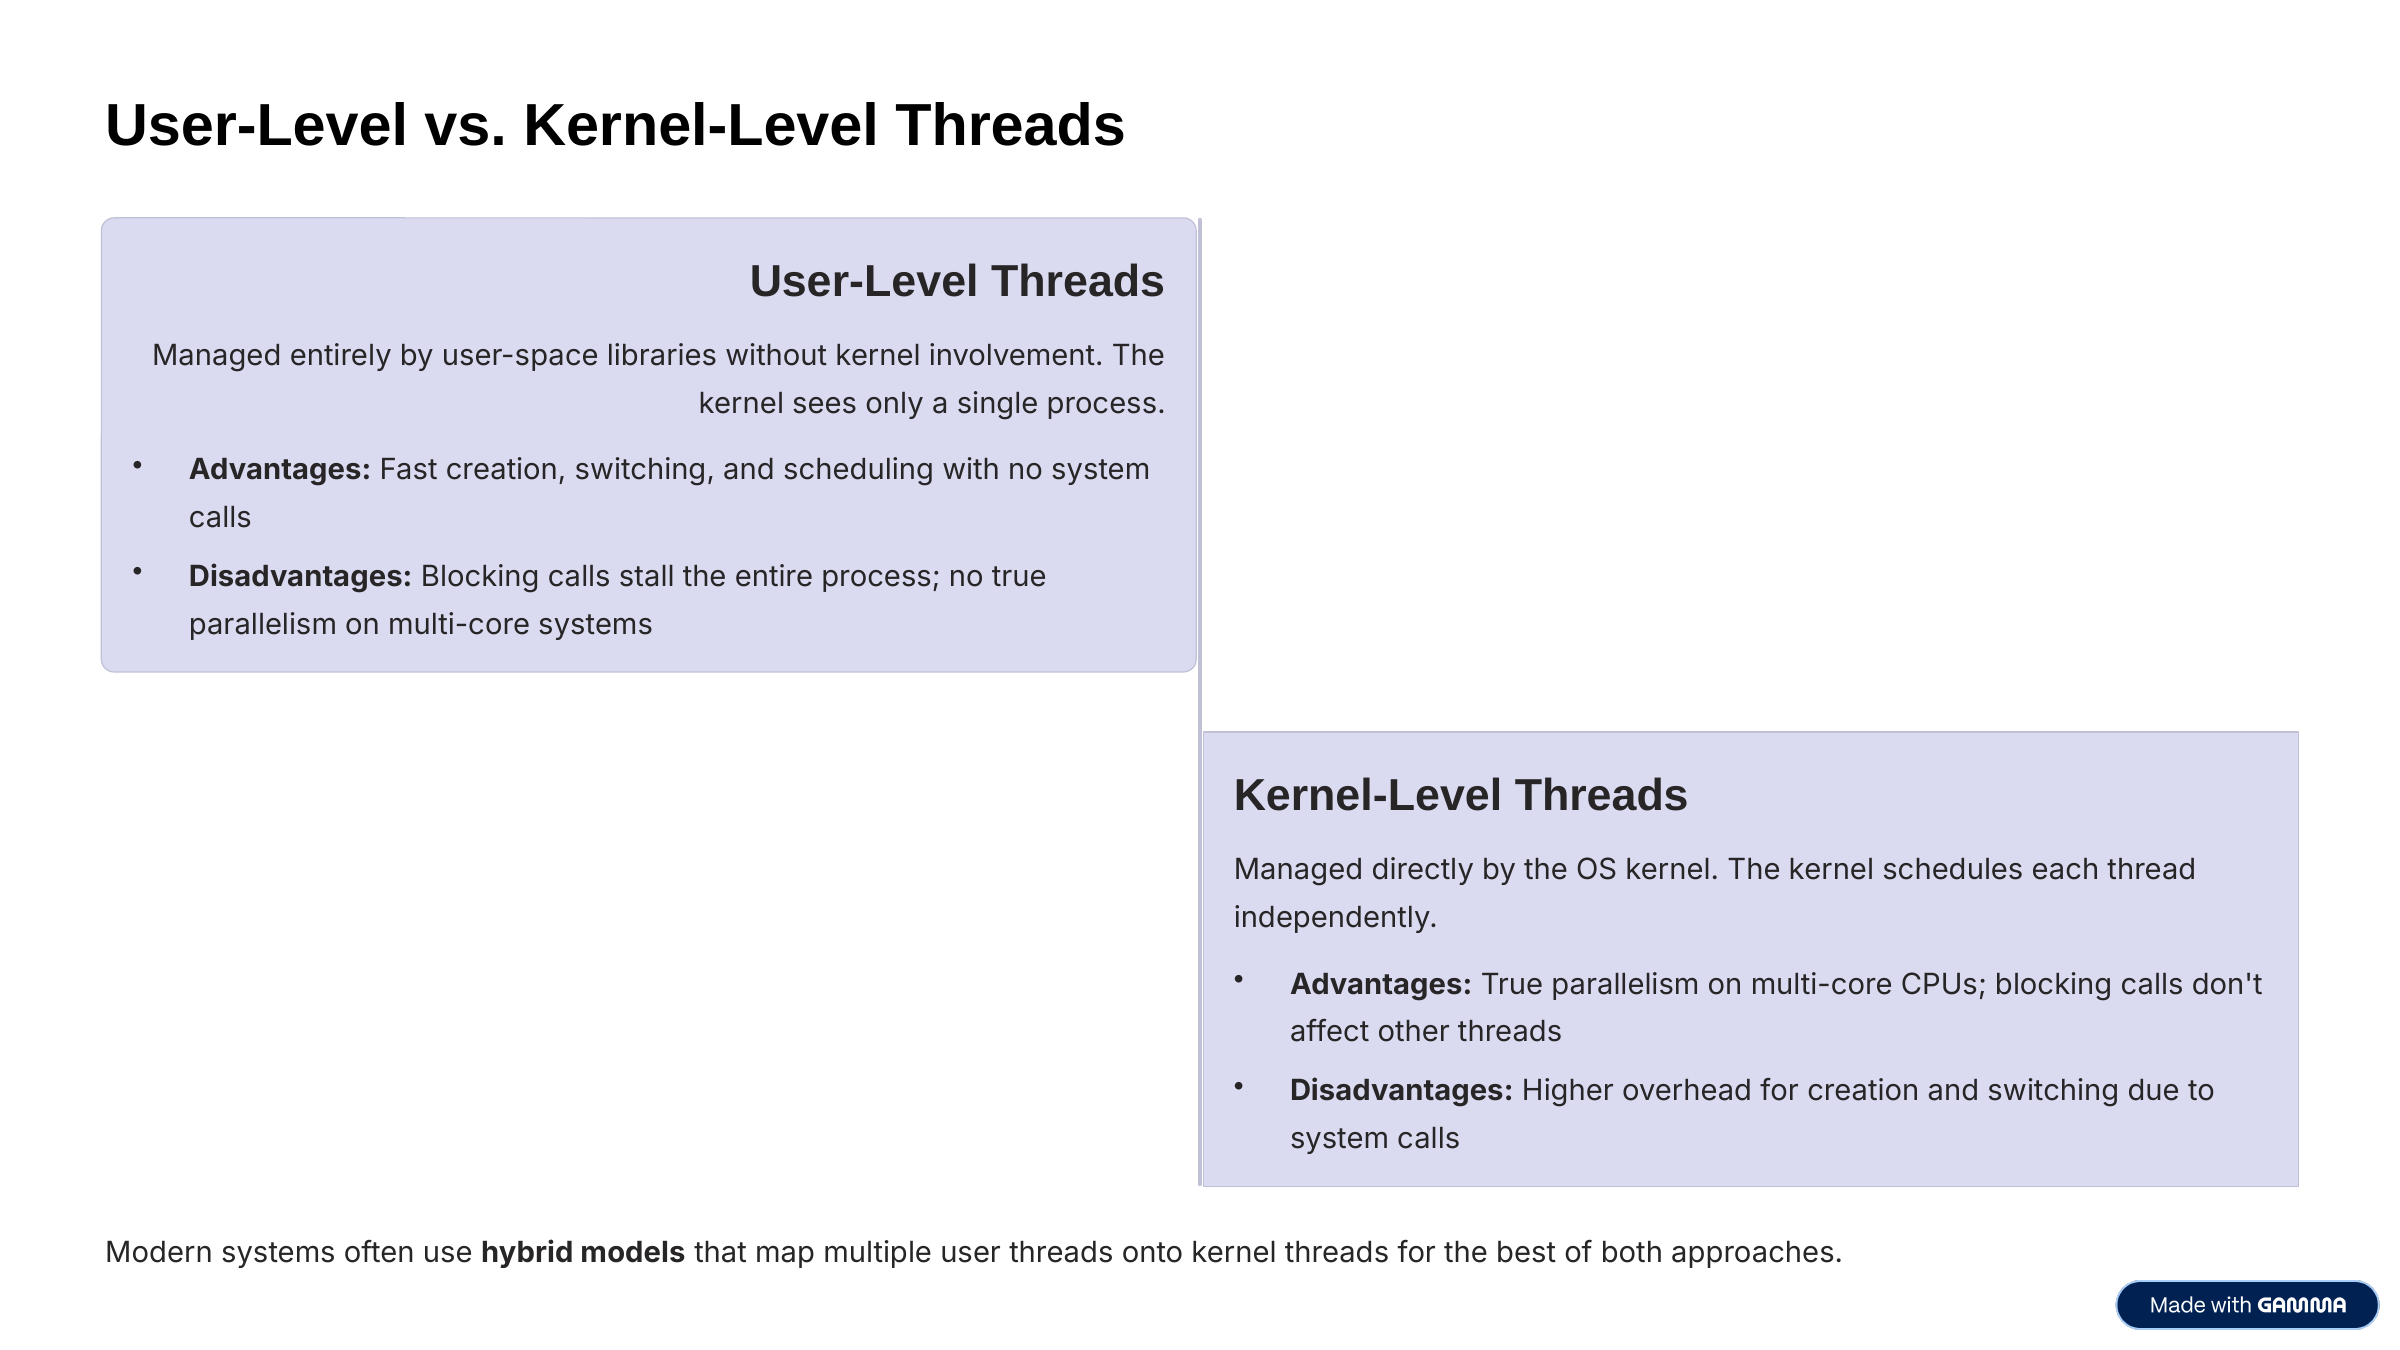

User-Level vs. Kernel-Level Threads

User-Level Threads
Managed entirely by user-space libraries without kernel involvement. The kernel sees only a single process.
Advantages: Fast creation, switching, and scheduling with no system calls
Disadvantages: Blocking calls stall the entire process; no true parallelism on multi-core systems

Kernel-Level Threads
Managed directly by the OS kernel. The kernel schedules each thread independently.
Advantages: True parallelism on multi-core CPUs; blocking calls don't affect other threads
Disadvantages: Higher overhead for creation and switching due to system calls
Modern systems often use hybrid models that map multiple user threads onto kernel threads for the best of both approaches.